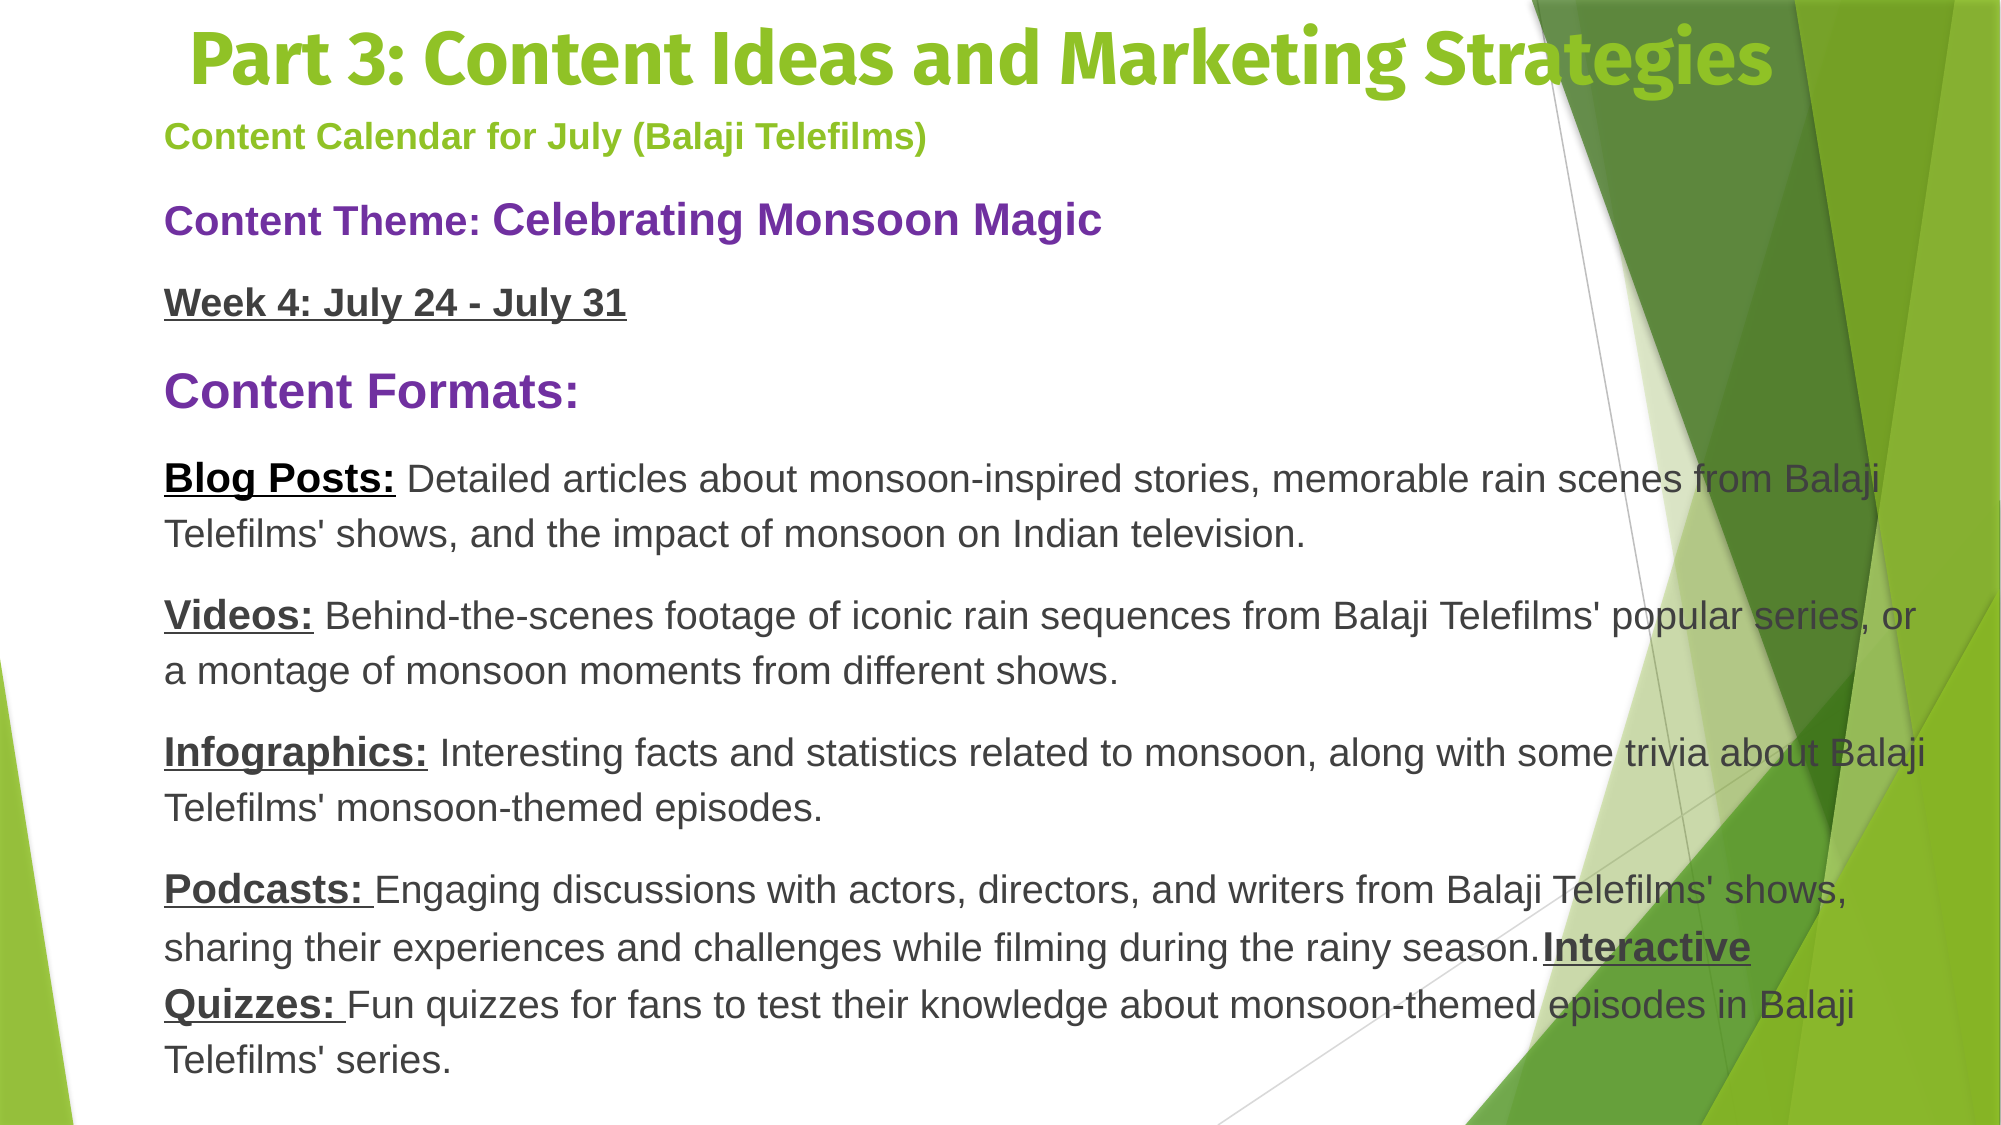

# Part 3: Content Ideas and Marketing Strategies
Content Calendar for July (Balaji Telefilms)
Content Theme: Celebrating Monsoon Magic
Week 4: July 24 - July 31
Content Formats:
Blog Posts: Detailed articles about monsoon-inspired stories, memorable rain scenes from Balaji Telefilms' shows, and the impact of monsoon on Indian television.
Videos: Behind-the-scenes footage of iconic rain sequences from Balaji Telefilms' popular series, or a montage of monsoon moments from different shows.
Infographics: Interesting facts and statistics related to monsoon, along with some trivia about Balaji Telefilms' monsoon-themed episodes.
Podcasts: Engaging discussions with actors, directors, and writers from Balaji Telefilms' shows, sharing their experiences and challenges while filming during the rainy season.Interactive Quizzes: Fun quizzes for fans to test their knowledge about monsoon-themed episodes in Balaji Telefilms' series.